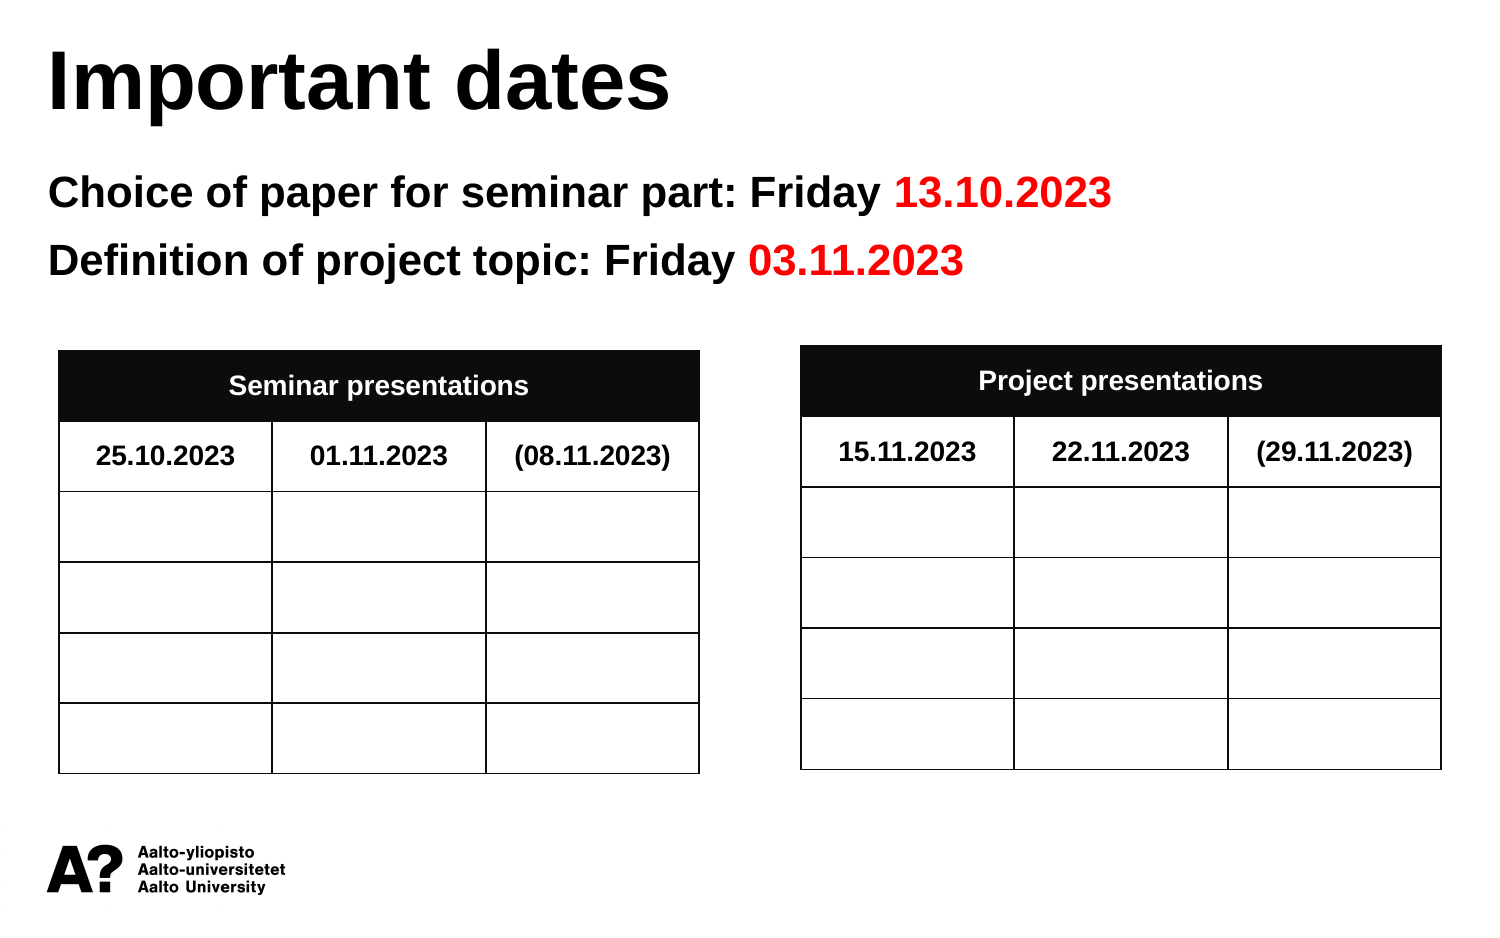

Important dates
Choice of paper for seminar part: Friday 13.10.2023
Definition of project topic: Friday 03.11.2023

| Project presentations |  |  |
| --- | --- | --- |
| 15.11.2023 | 22.11.2023 | (29.11.2023) |
|  |  |  |
|  |  |  |
|  |  |  |
|  |  |  |
| Seminar presentations |  |  |
| --- | --- | --- |
| 25.10.2023 | 01.11.2023 | (08.11.2023) |
|  |  |  |
|  |  |  |
|  |  |  |
|  |  |  |